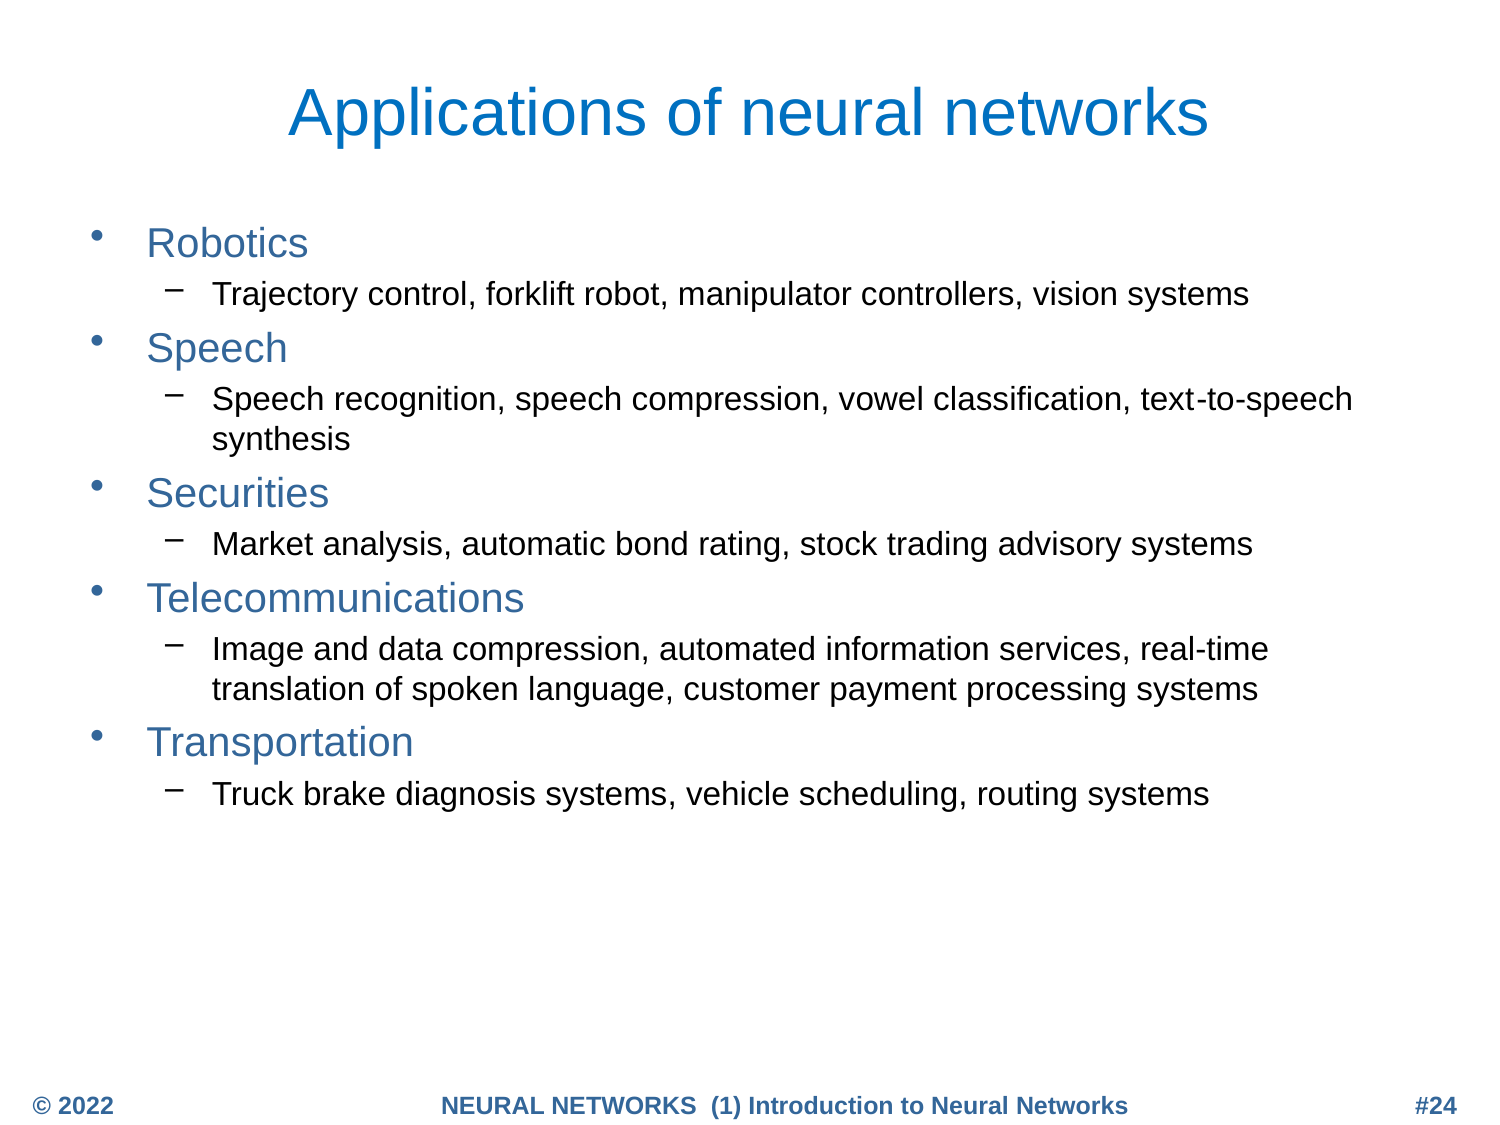

# Applications of neural networks
Robotics
Trajectory control, forklift robot, manipulator controllers, vision systems
Speech
Speech recognition, speech compression, vowel classification, text-to-speech synthesis
Securities
Market analysis, automatic bond rating, stock trading advisory systems
Telecommunications
Image and data compression, automated information services, real-time translation of spoken language, customer payment processing systems
Transportation
Truck brake diagnosis systems, vehicle scheduling, routing systems
© 2022
NEURAL NETWORKS  (1) Introduction to Neural Networks
#24